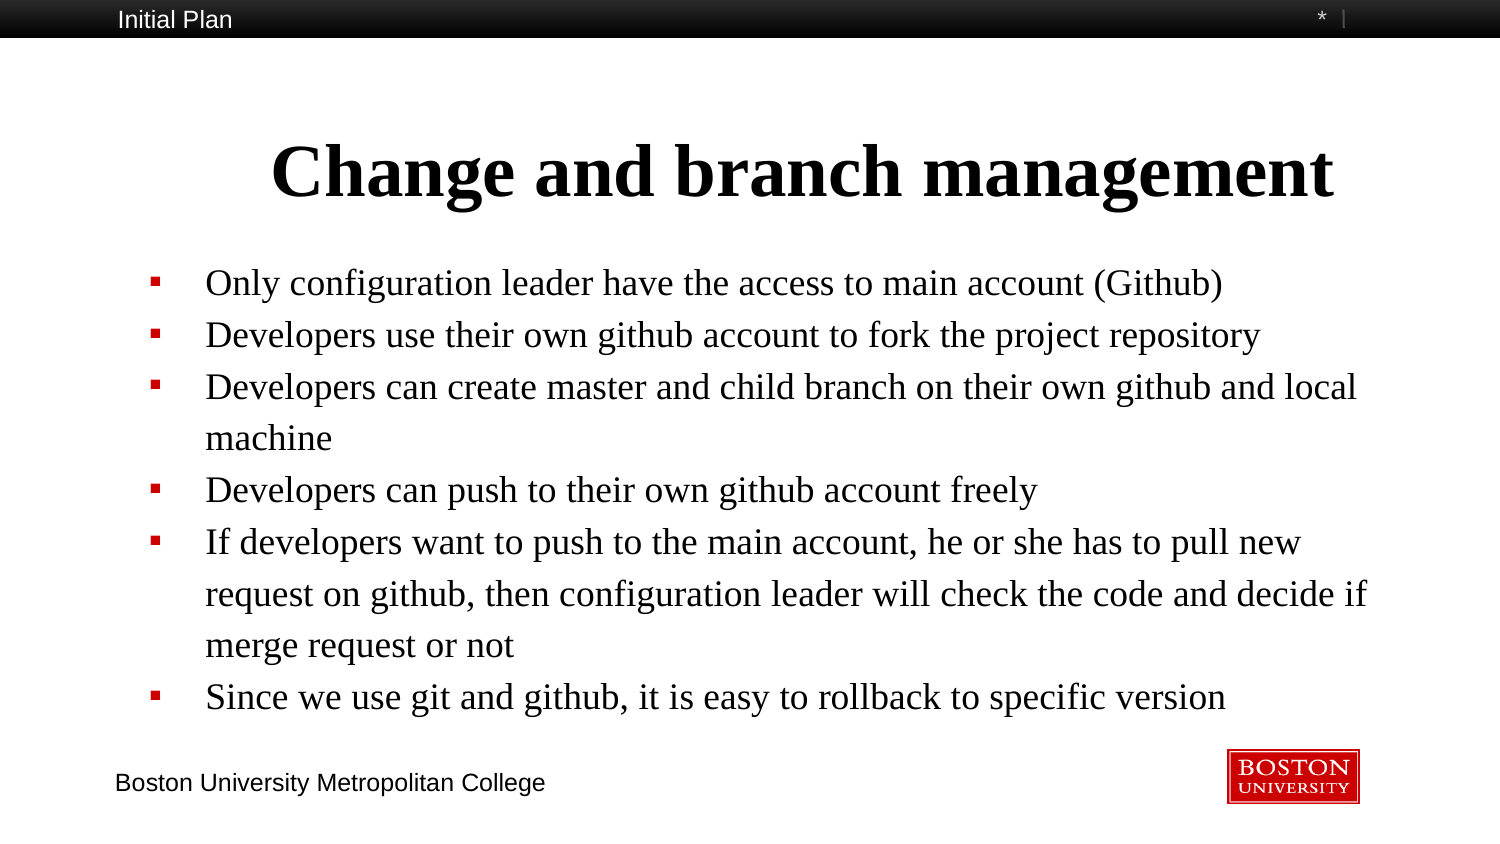

Initial Plan
*

Change and branch management

Only configuration leader have the access to main account (Github)
Developers use their own github account to fork the project repository
Developers can create master and child branch on their own github and local machine
Developers can push to their own github account freely
If developers want to push to the main account, he or she has to pull new request on github, then configuration leader will check the code and decide if merge request or not
Since we use git and github, it is easy to rollback to specific version